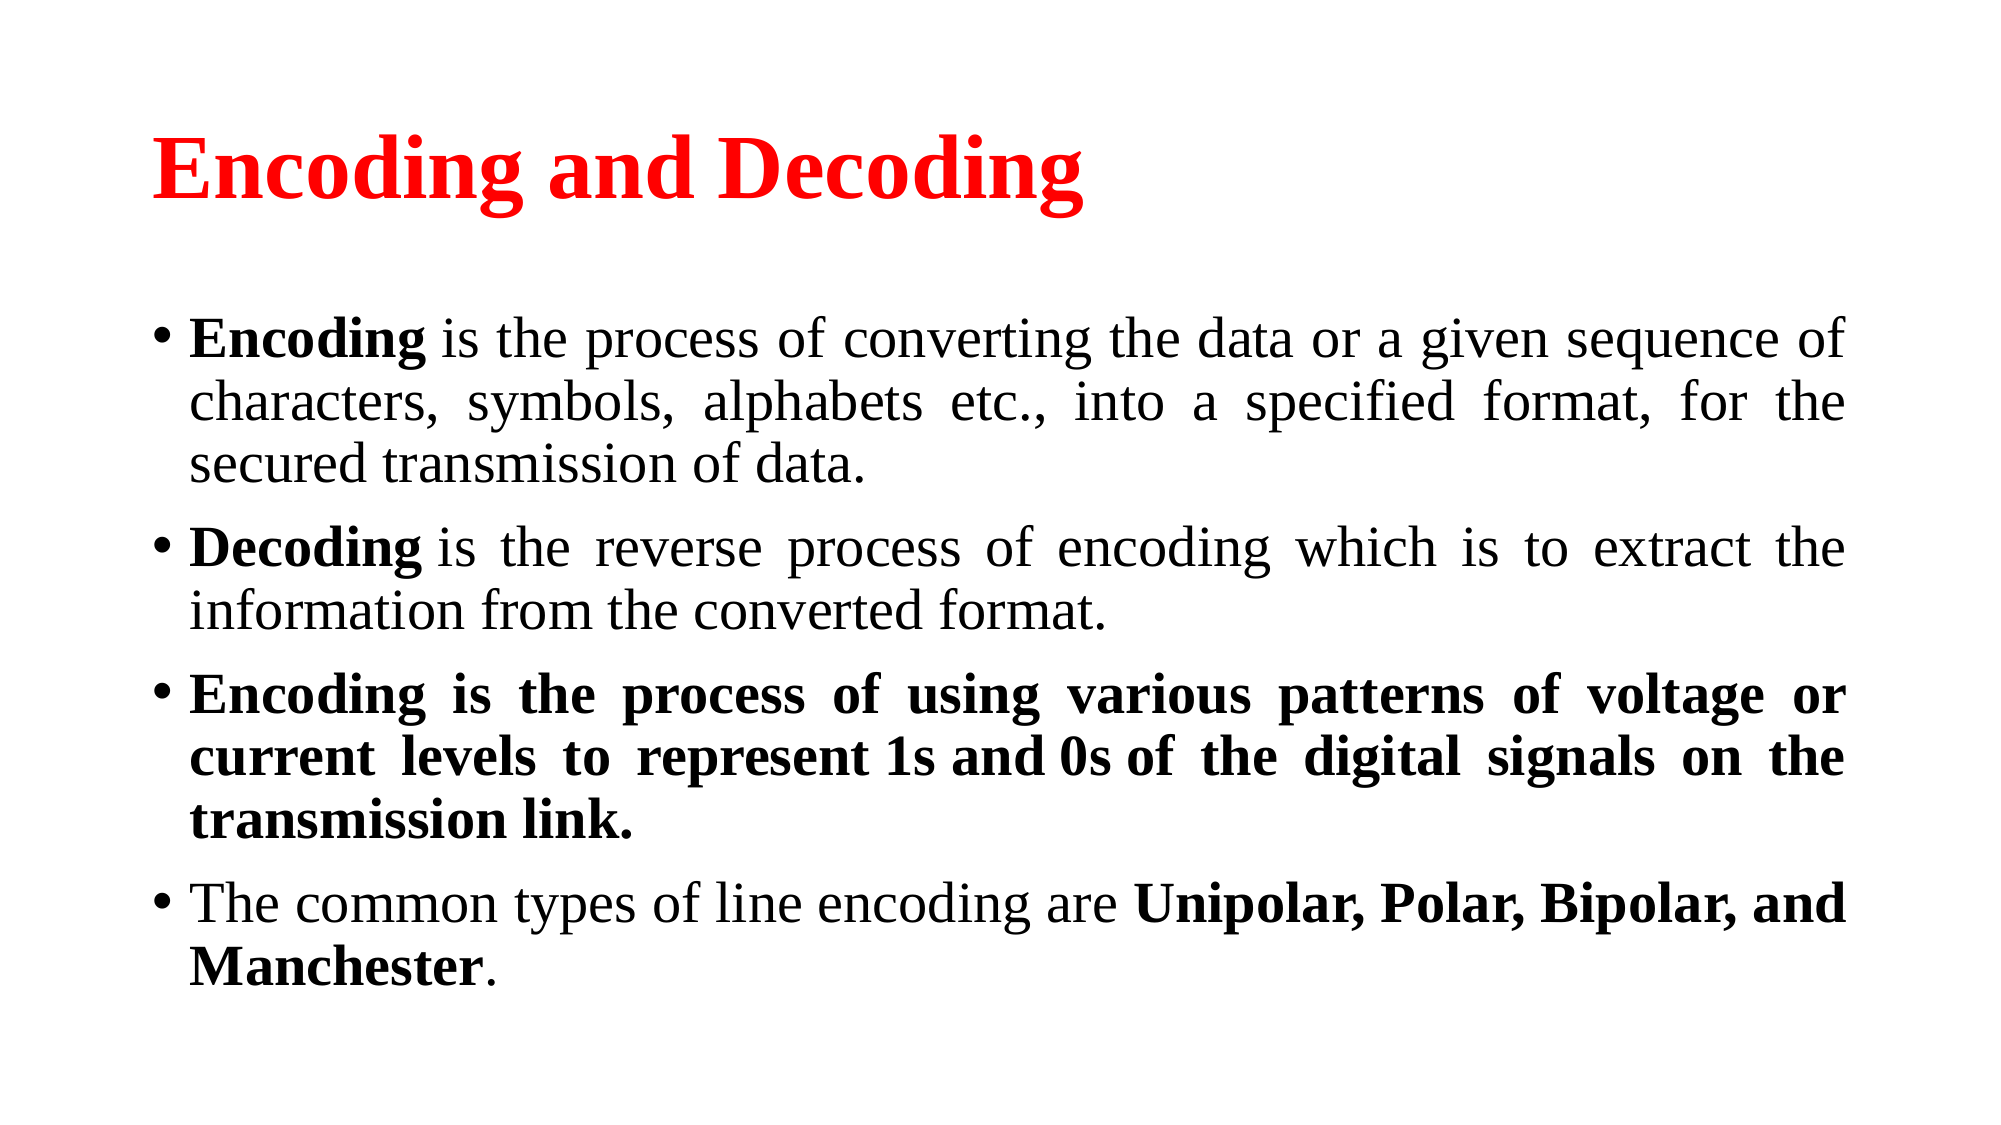

# Encoding and Decoding
Encoding is the process of converting the data or a given sequence of characters, symbols, alphabets etc., into a specified format, for the secured transmission of data.
Decoding is the reverse process of encoding which is to extract the information from the converted format.
Encoding is the process of using various patterns of voltage or current levels to represent 1s and 0s of the digital signals on the transmission link.
The common types of line encoding are Unipolar, Polar, Bipolar, and Manchester.